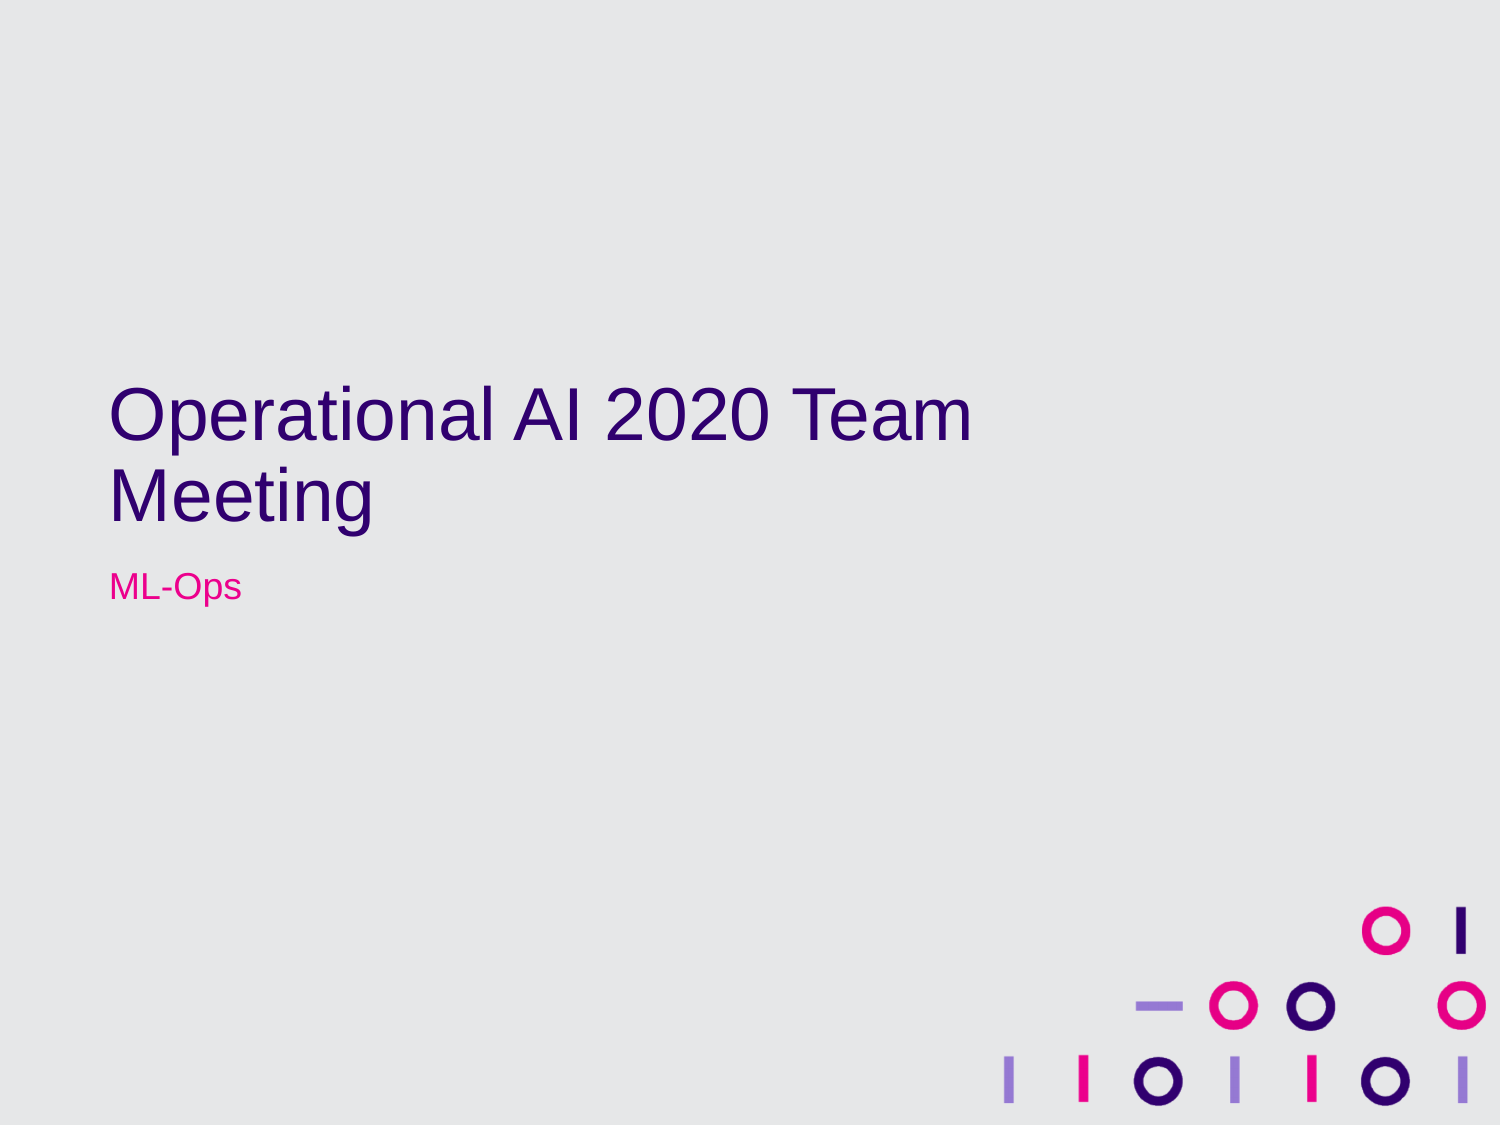

# Operational AI 2020 Team Meeting
ML-Ops